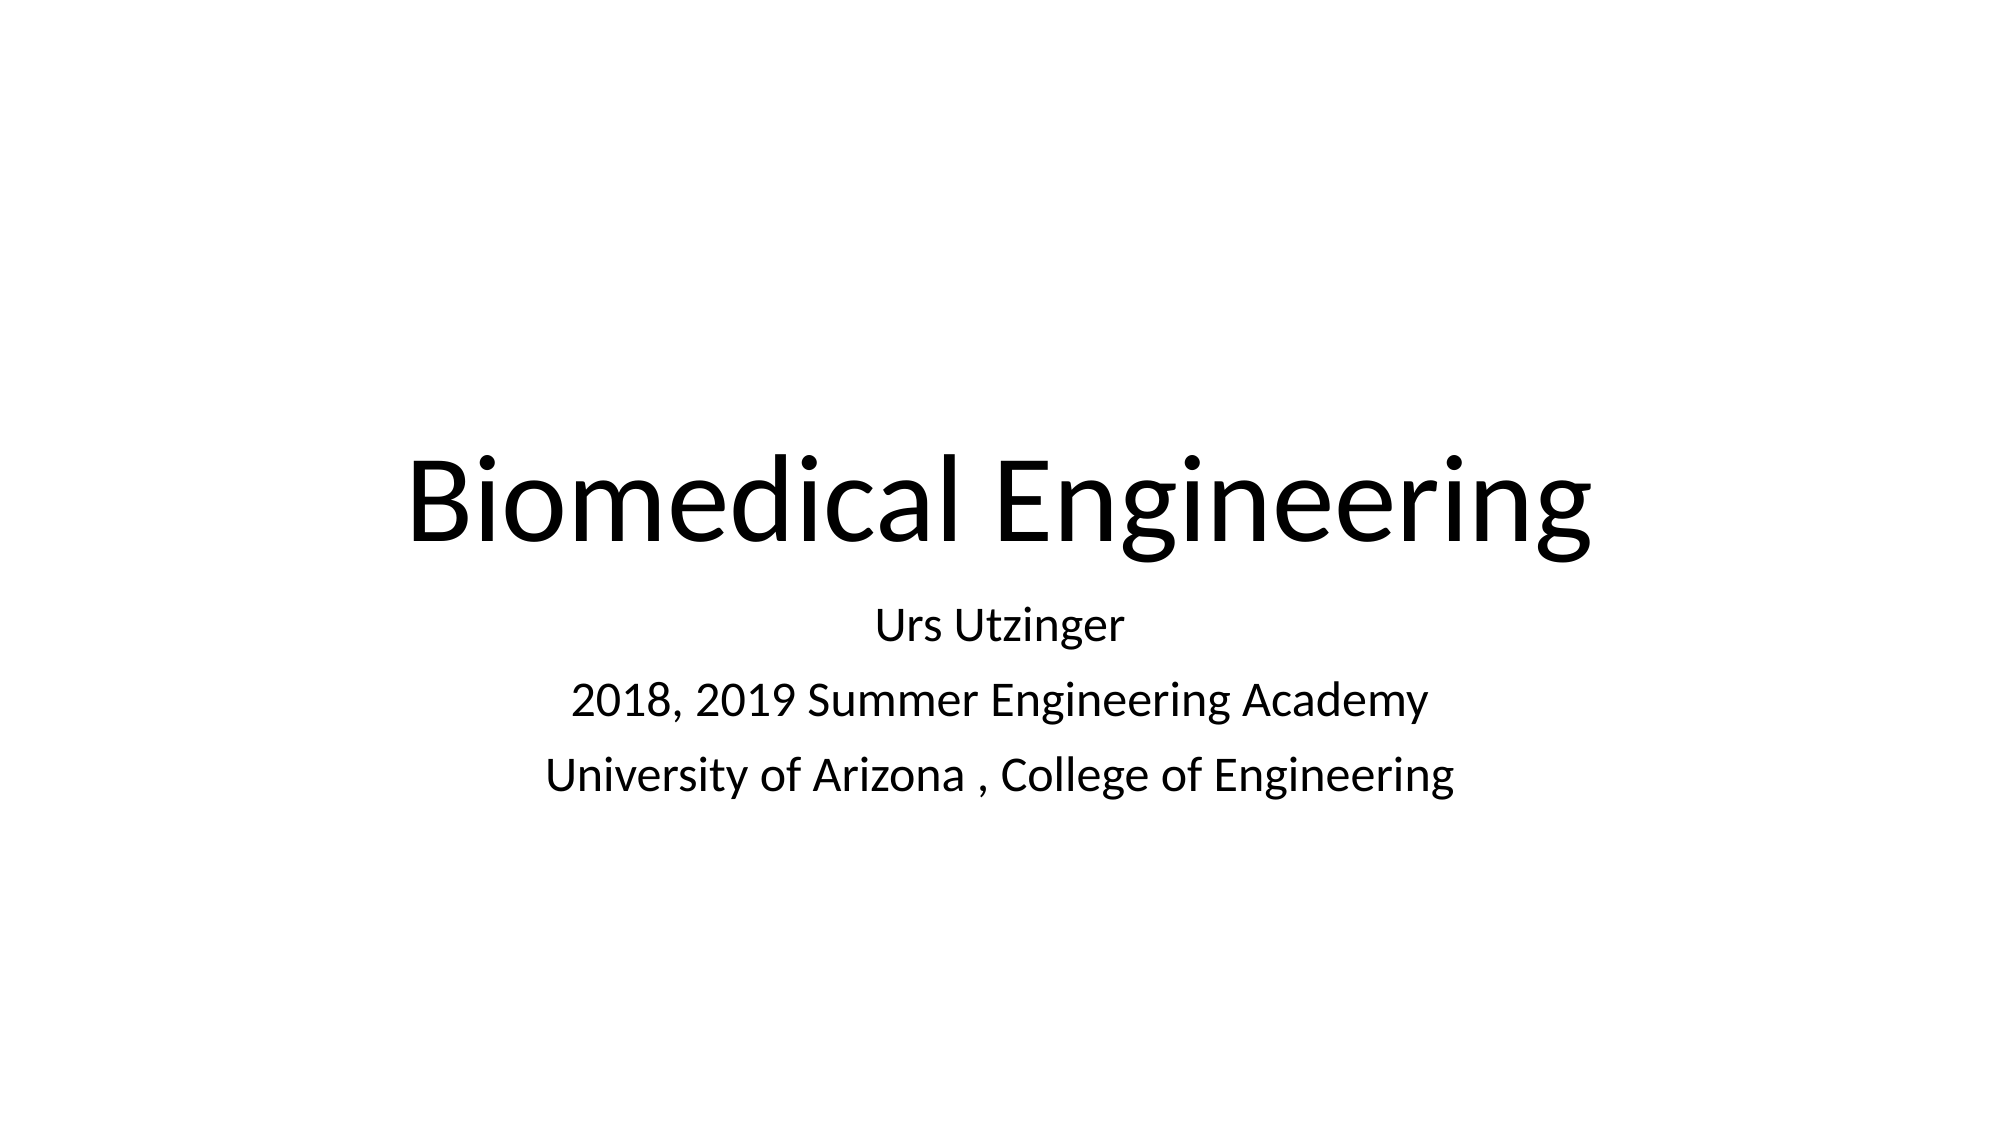

# Biomedical Engineering
Urs Utzinger
2018, 2019 Summer Engineering Academy
University of Arizona , College of Engineering